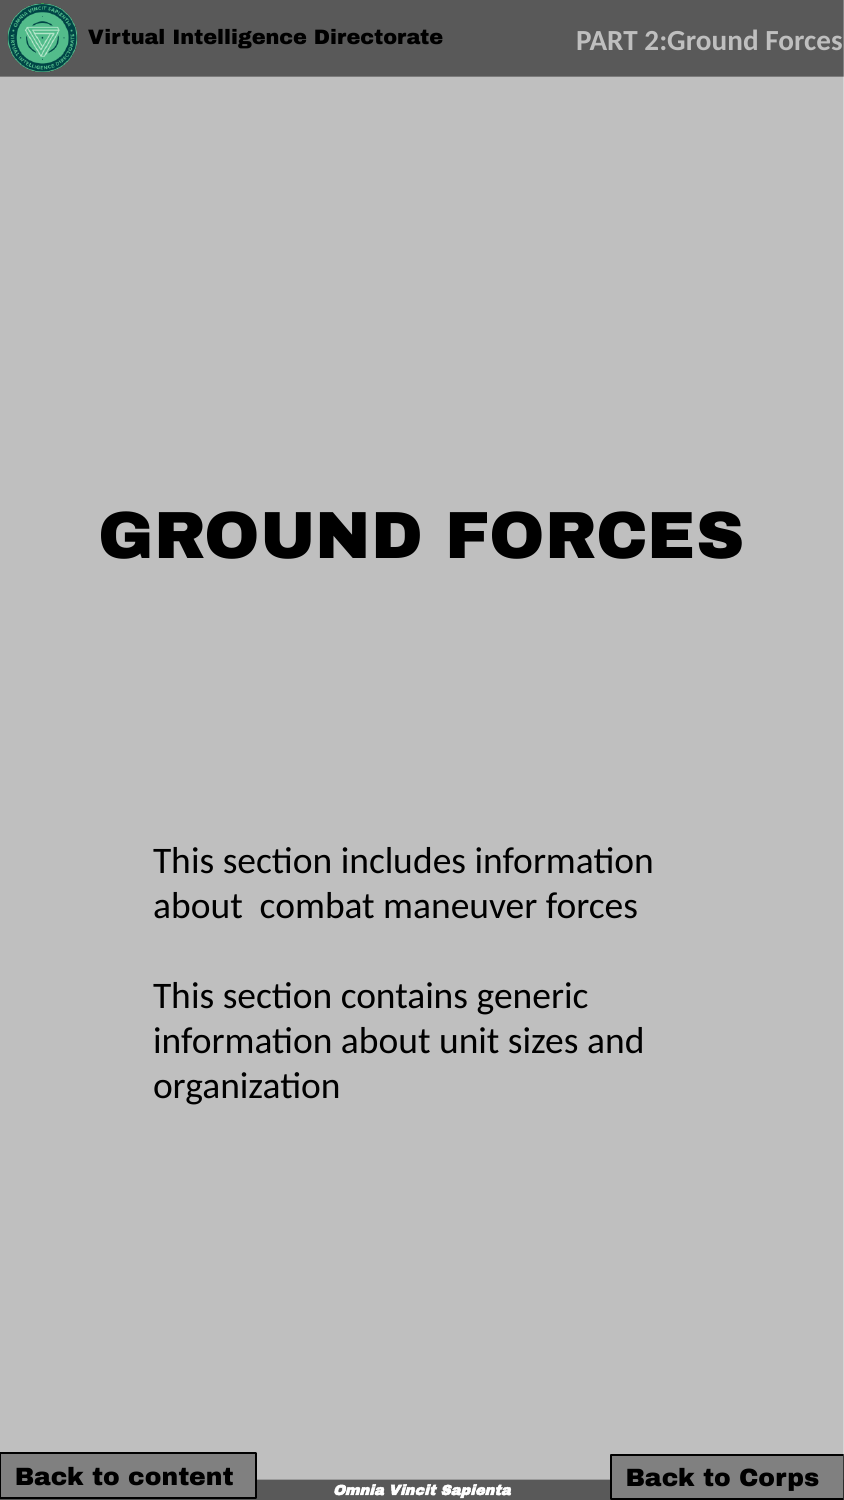

PART 2:Ground Forces
# GROUND FORCES
This section includes information about  combat maneuver forces

This section contains generic information about unit sizes and organization
Back to content
Back to Corps